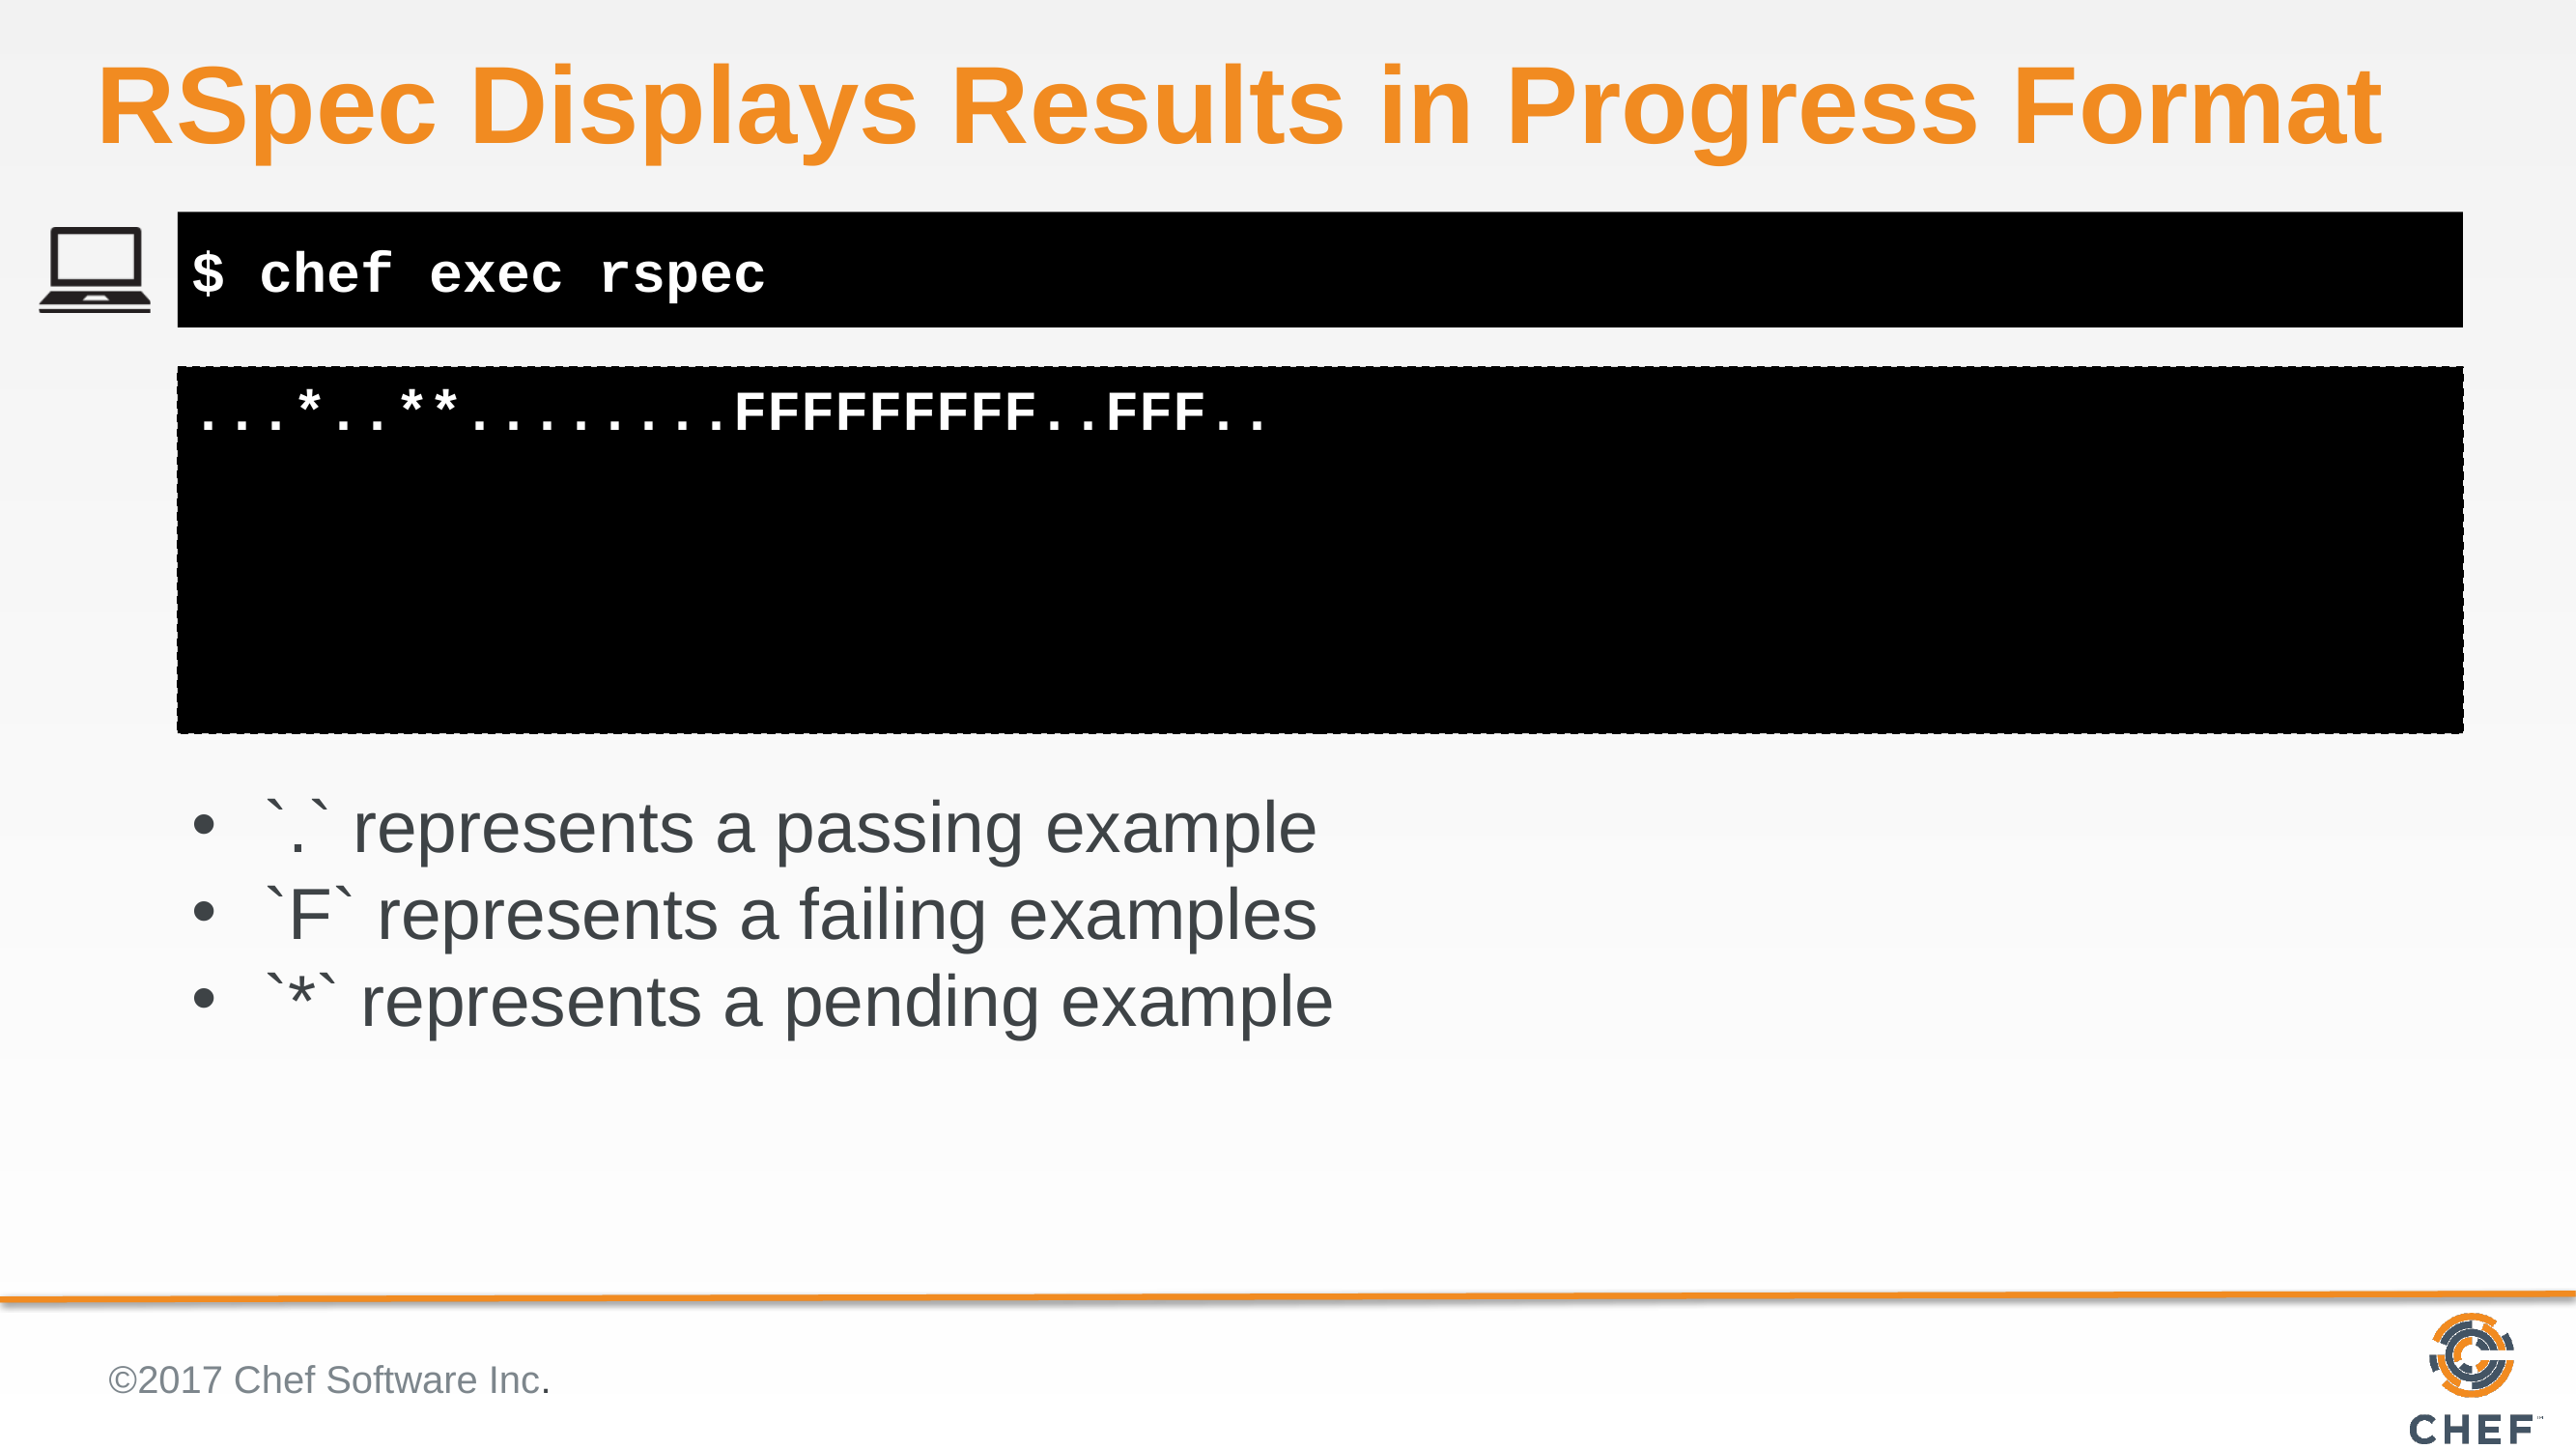

# RSpec Displays Results in Progress Format
$ chef exec rspec
...*..**........FFFFFFFFF..FFF..

`.` represents a passing example
`F` represents a failing examples
`*` represents a pending example